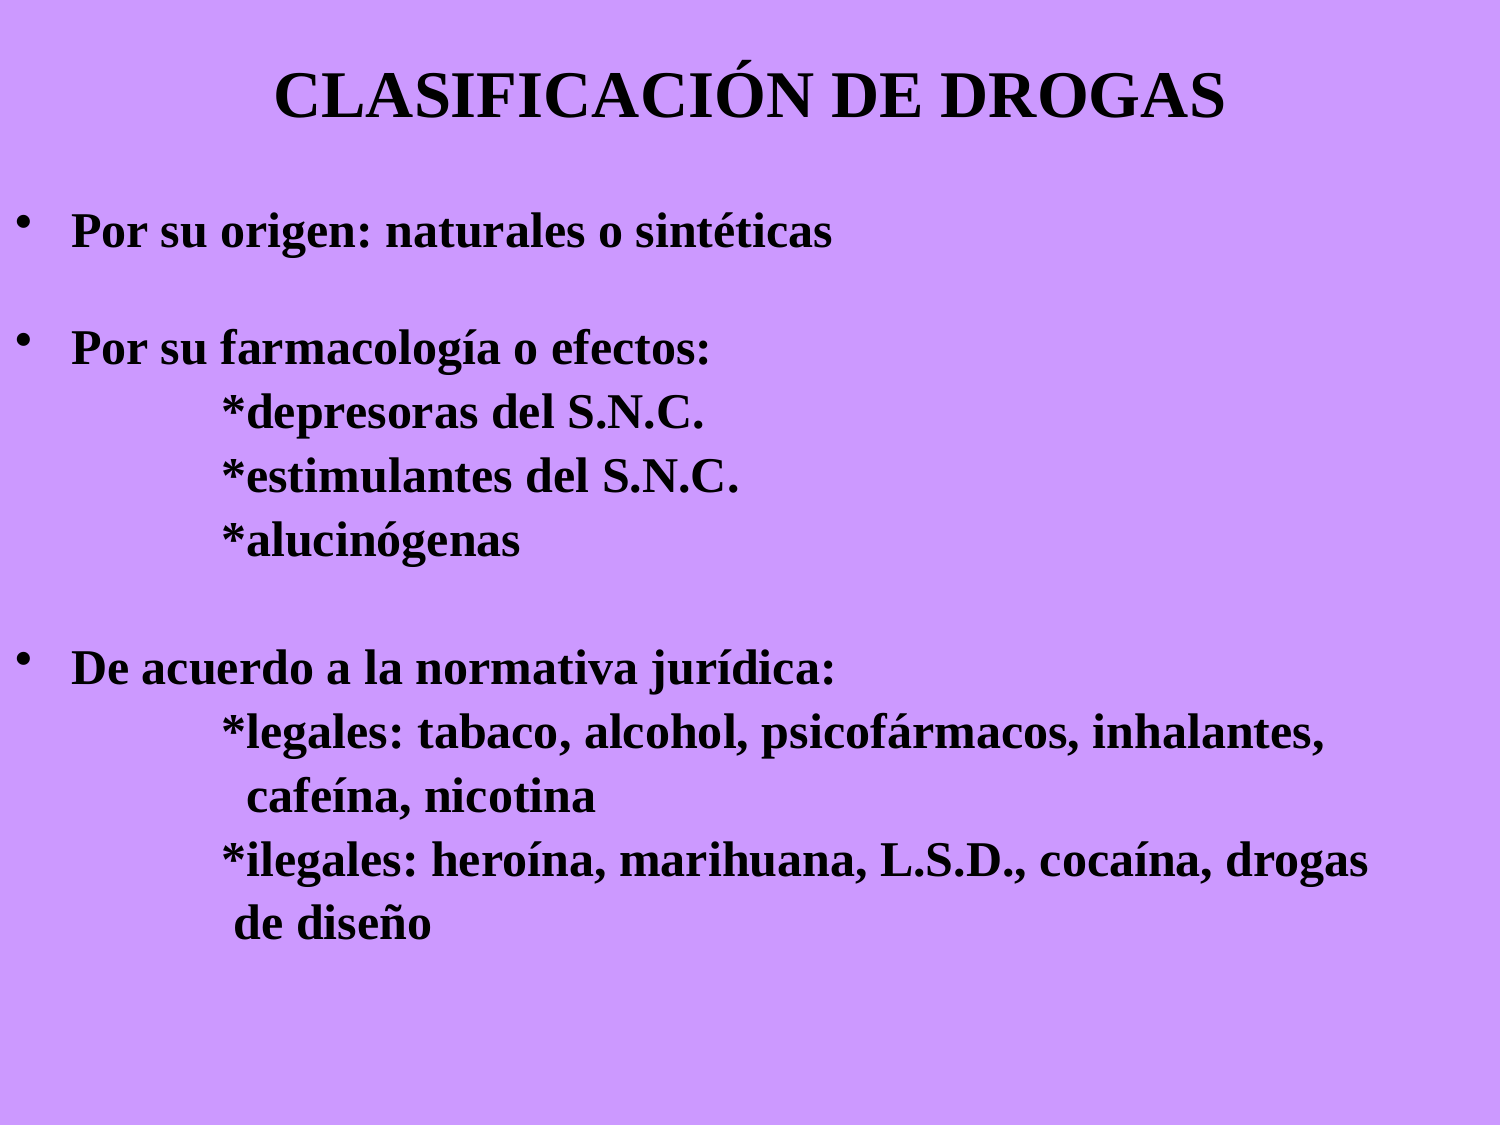

# CLASIFICACIÓN DE DROGAS
Por su origen: naturales o sintéticas

Por su farmacología o efectos:
		*depresoras del S.N.C.
		*estimulantes del S.N.C.
		*alucinógenas

De acuerdo a la normativa jurídica:
		*legales: tabaco, alcohol, psicofármacos, inhalantes,
		  cafeína, nicotina
		*ilegales: heroína, marihuana, L.S.D., cocaína, drogas
		 de diseño